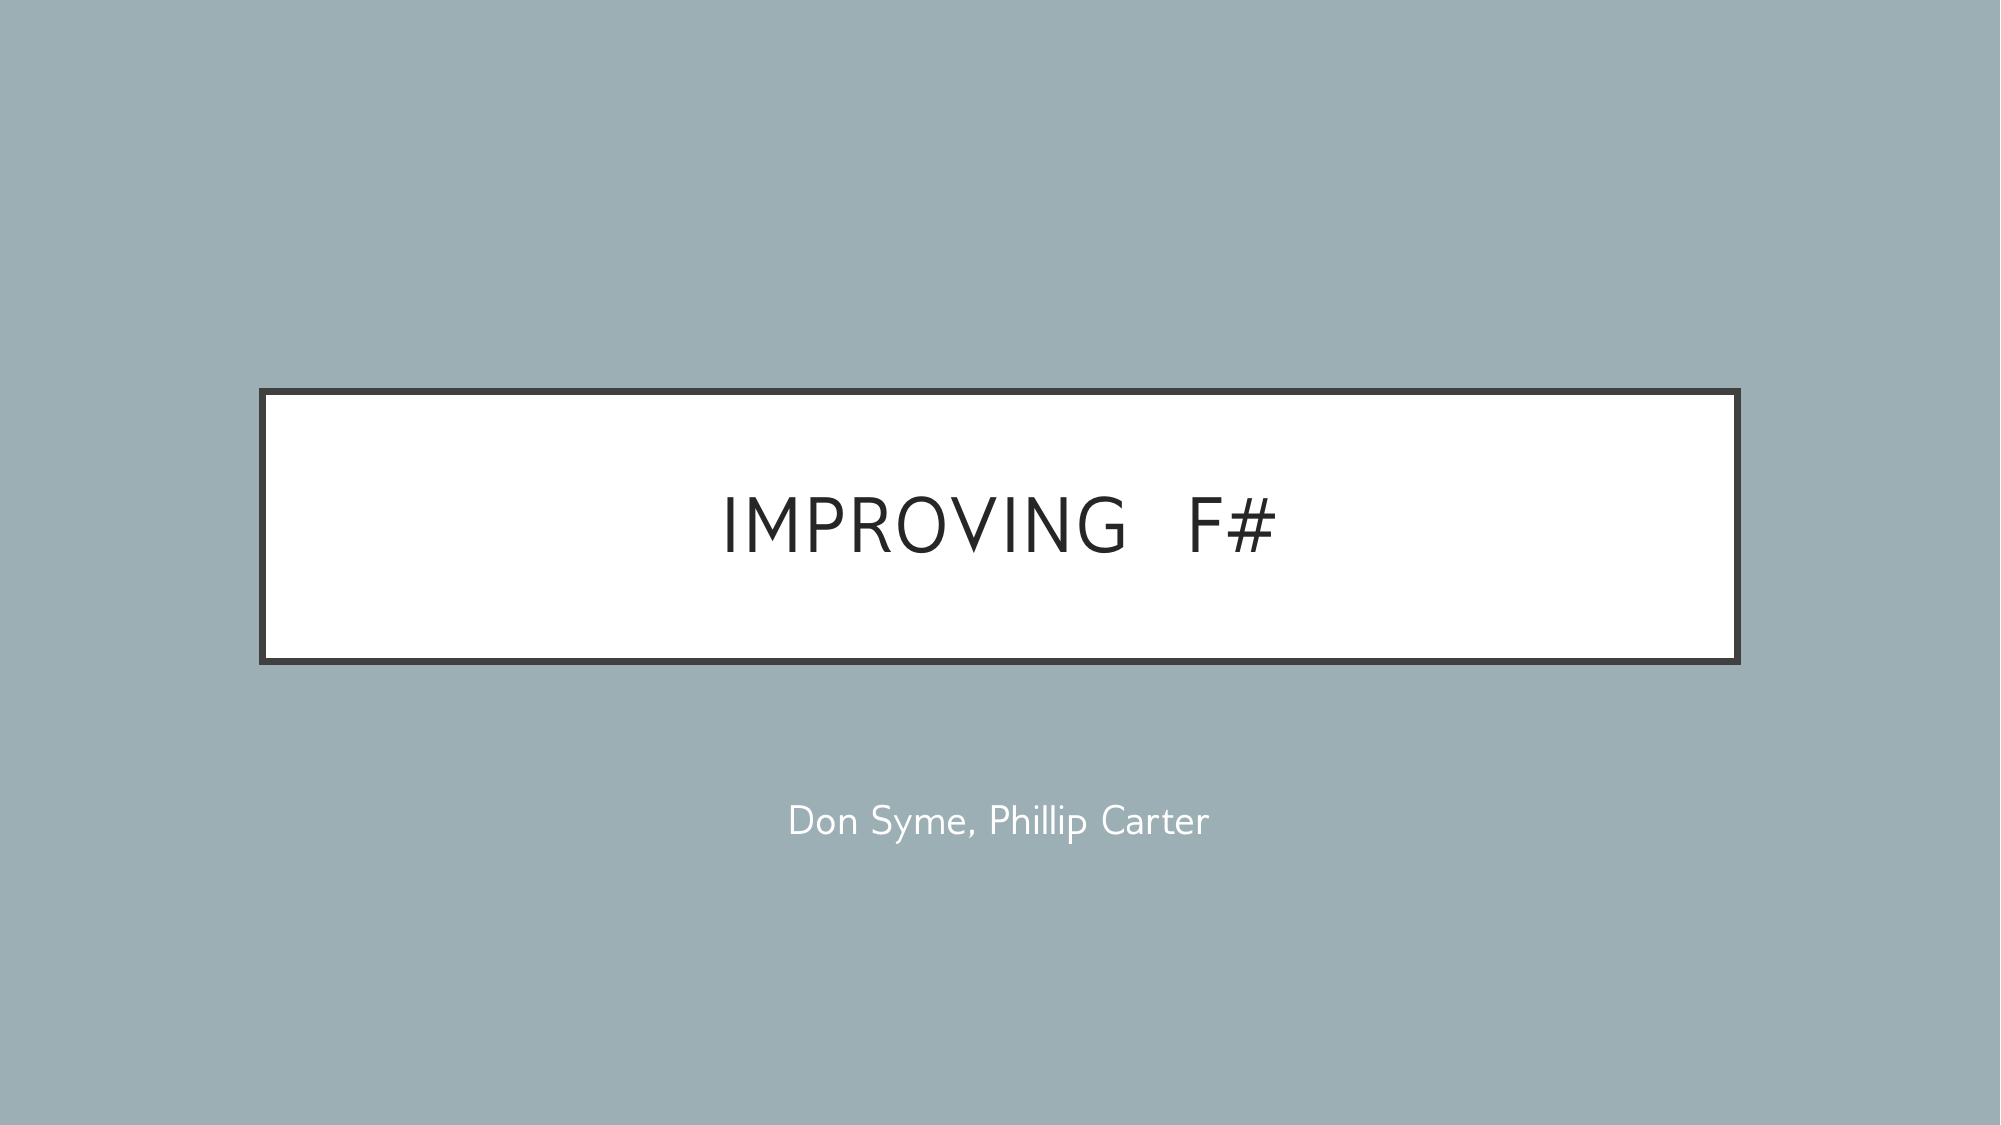

# IMPROVING  F#

Don Syme, Phillip Carter